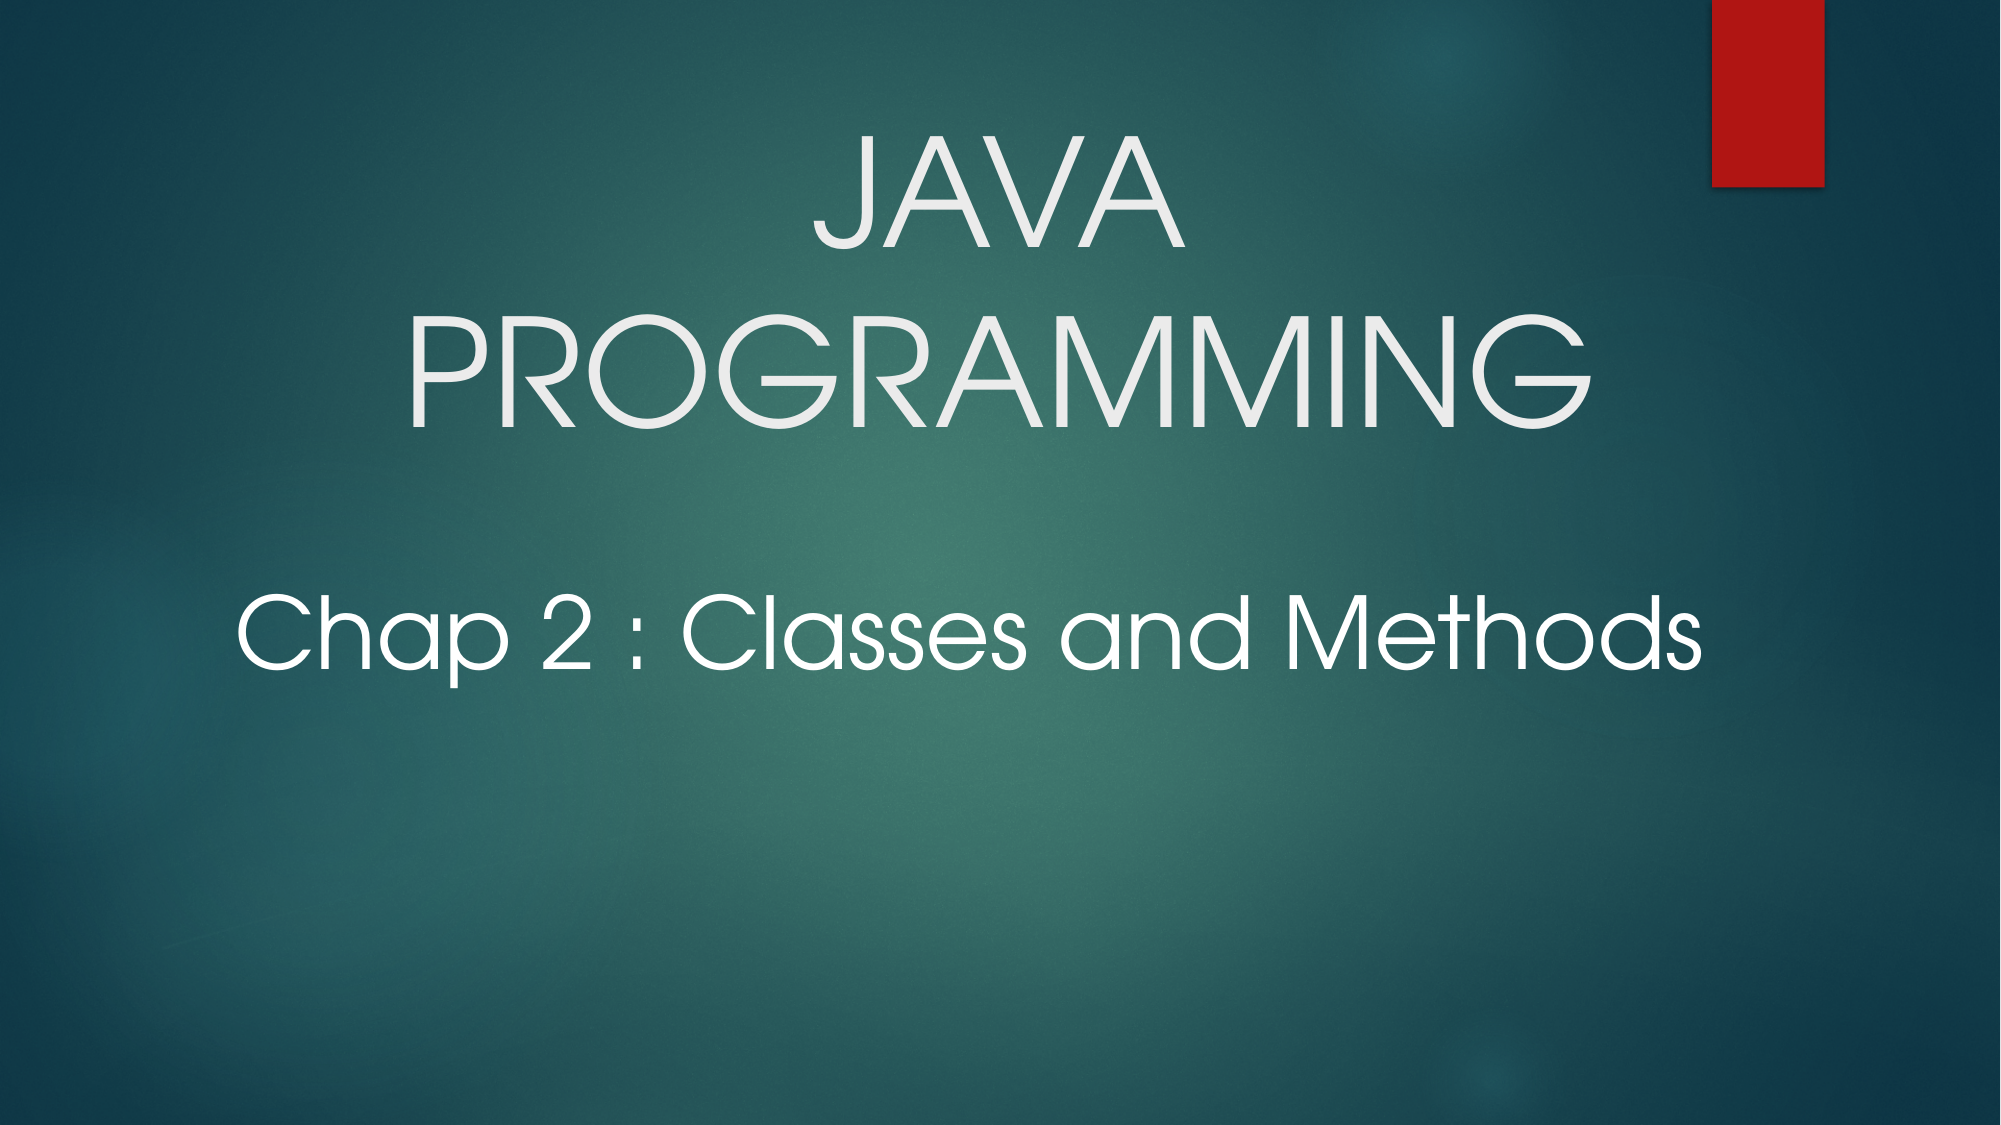

# JAVA PROGRAMMING
Chap 2 : Classes and Methods